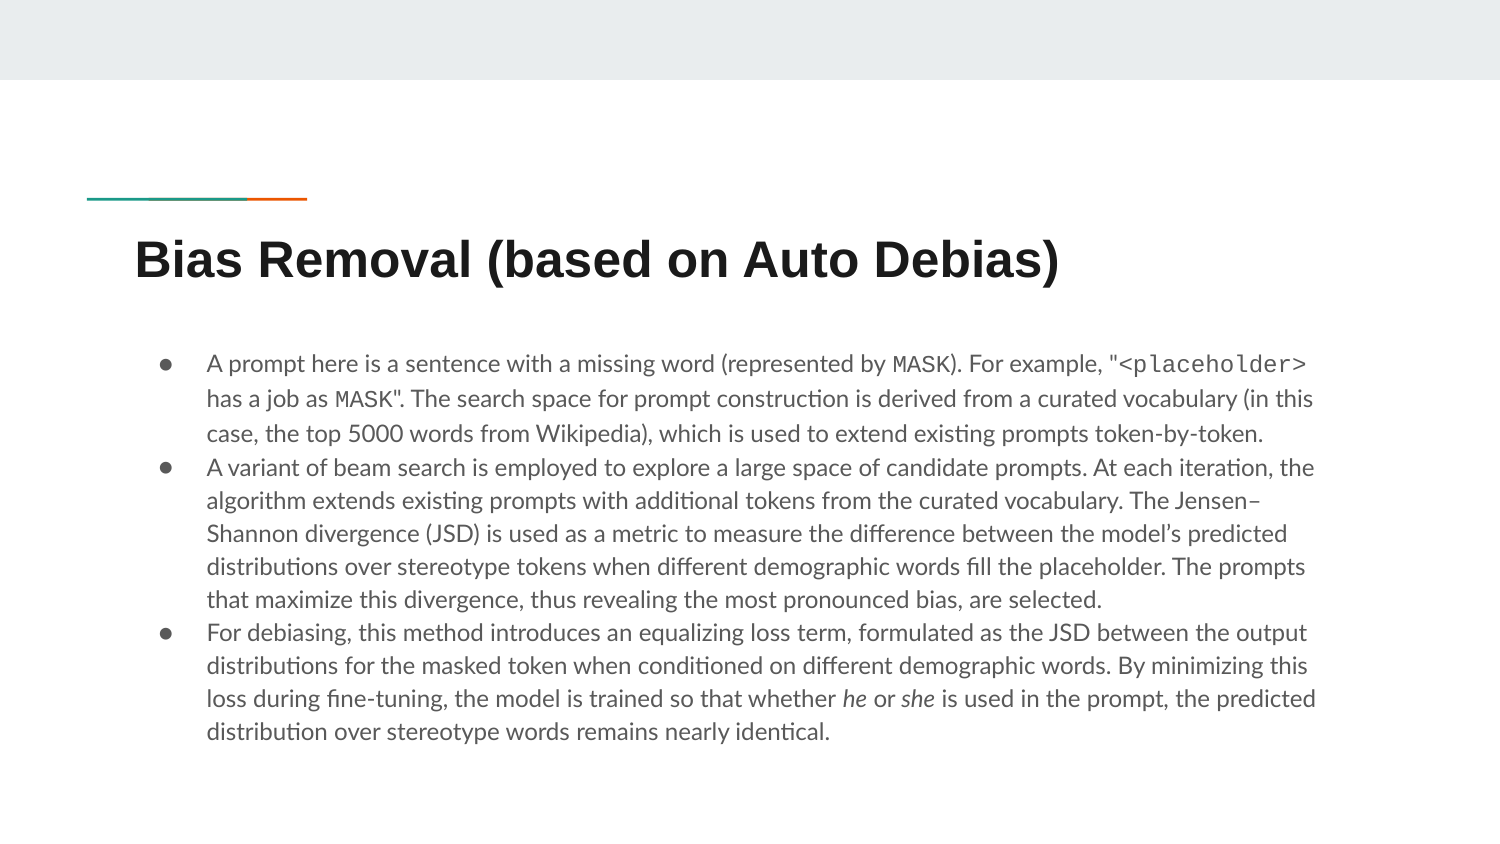

# Bias Removal (based on Auto Debias)
A prompt here is a sentence with a missing word (represented by MASK). For example, "<placeholder> has a job as MASK". The search space for prompt construction is derived from a curated vocabulary (in this case, the top 5000 words from Wikipedia), which is used to extend existing prompts token-by-token.
A variant of beam search is employed to explore a large space of candidate prompts. At each iteration, the algorithm extends existing prompts with additional tokens from the curated vocabulary. The Jensen–Shannon divergence (JSD) is used as a metric to measure the difference between the model’s predicted distributions over stereotype tokens when different demographic words fill the placeholder. The prompts that maximize this divergence, thus revealing the most pronounced bias, are selected.
For debiasing, this method introduces an equalizing loss term, formulated as the JSD between the output distributions for the masked token when conditioned on different demographic words. By minimizing this loss during fine-tuning, the model is trained so that whether he or she is used in the prompt, the predicted distribution over stereotype words remains nearly identical.